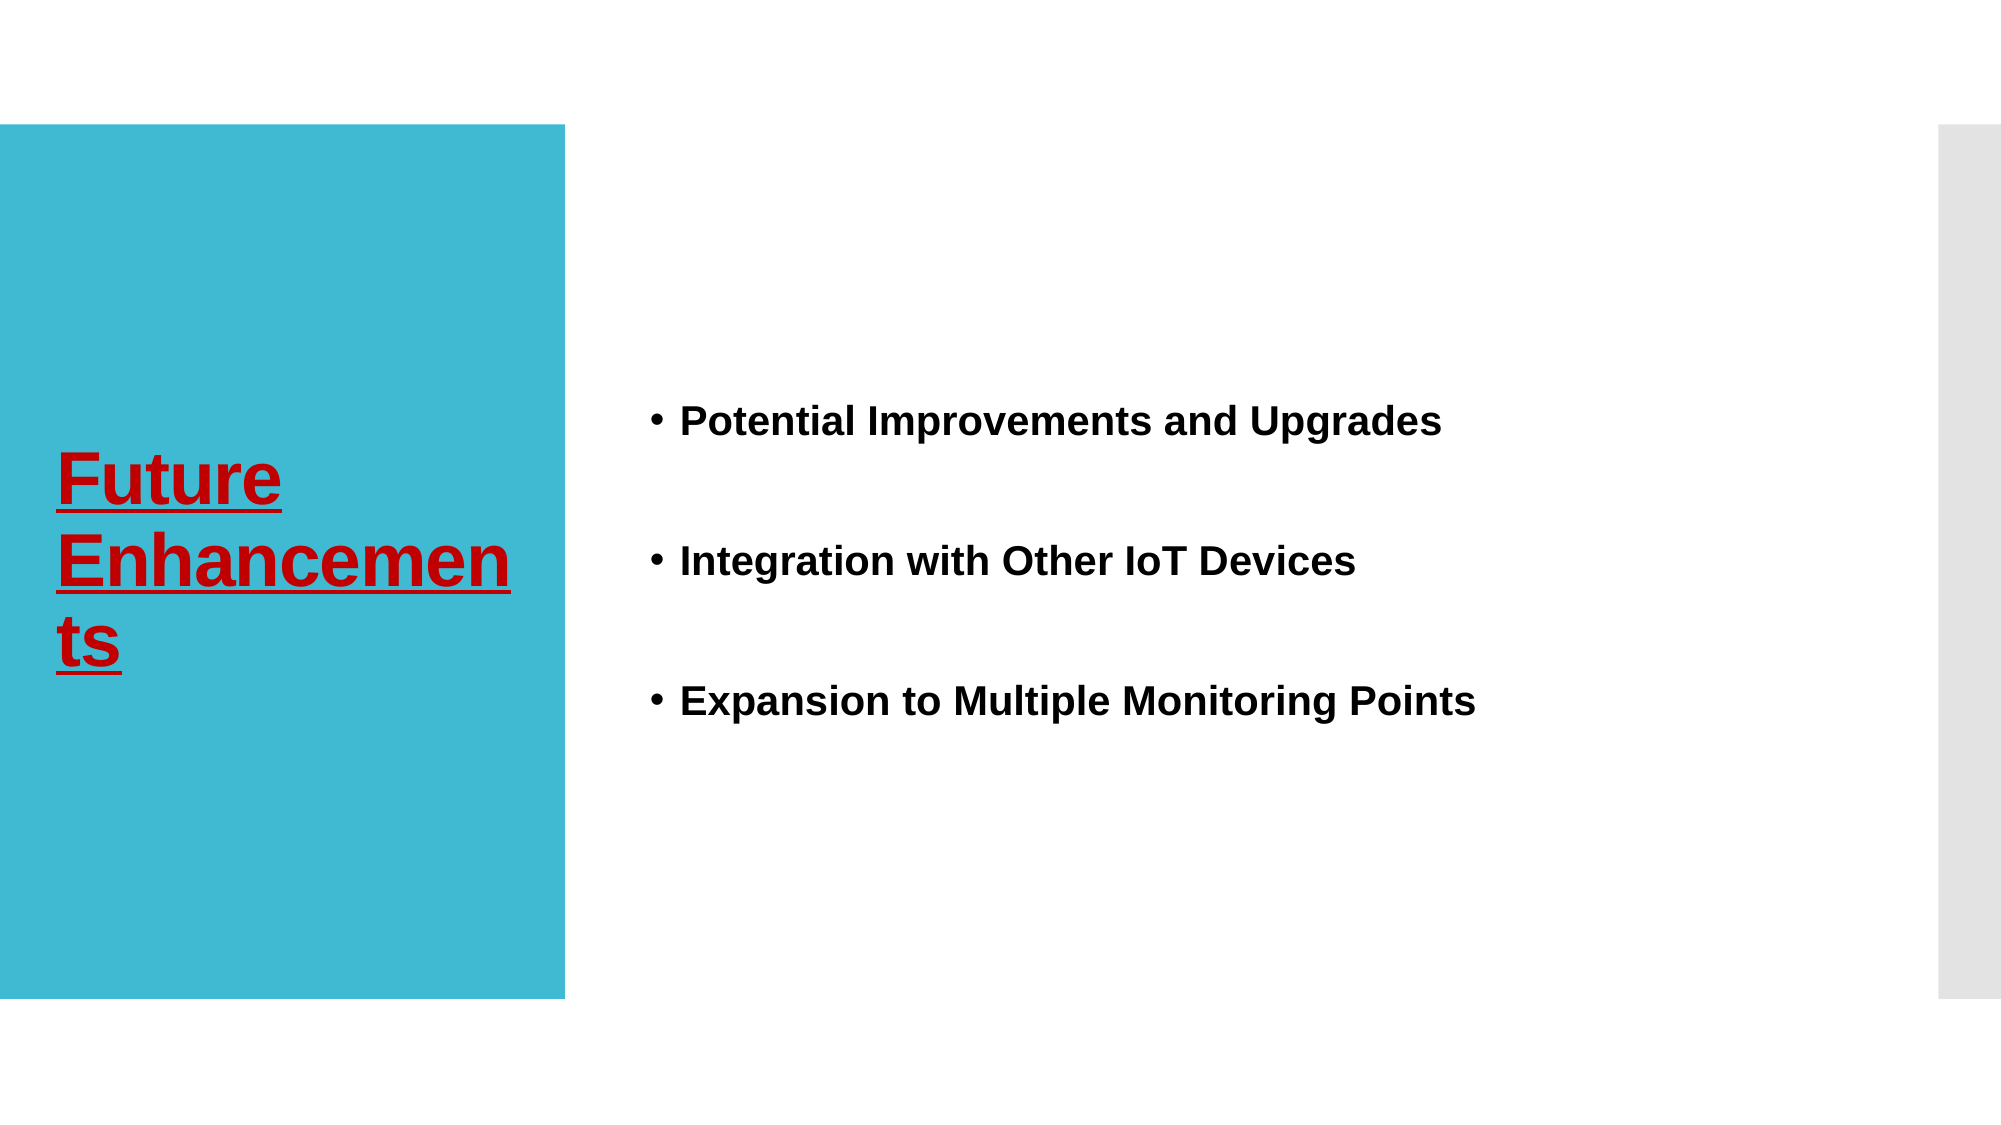

Potential Improvements and Upgrades

Integration with Other IoT Devices

Expansion to Multiple Monitoring Points
# Future Enhancements